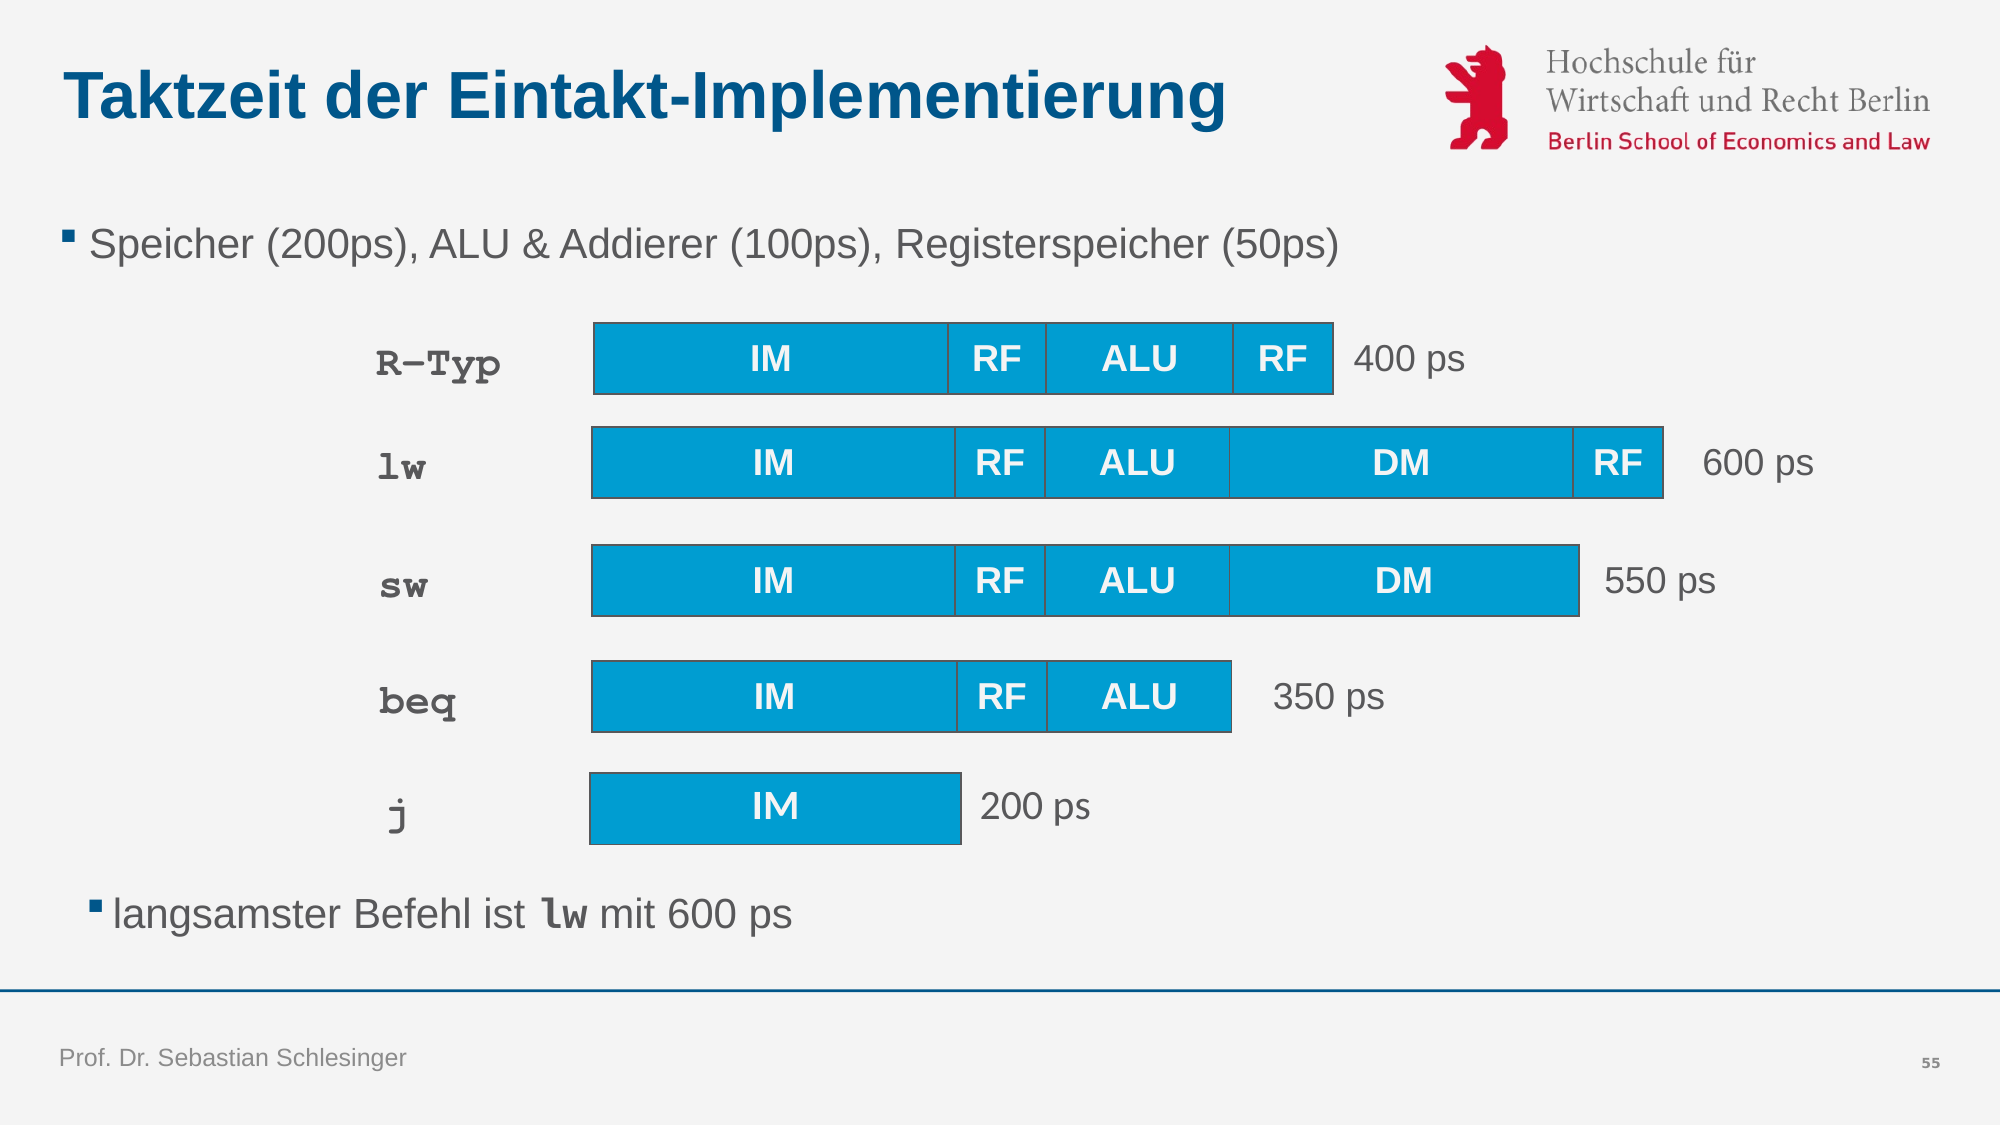

# Taktzeit der Eintakt-Implementierung
Speicher (200ps), ALU & Addierer (100ps), Registerspeicher (50ps)

langsamster Befehl ist lw mit 600 ps

| R-Typ | IM | RF | ALU | RF | 400 ps |
| --- | --- | --- | --- | --- | --- |
| lw | IM | RF | ALU | DM | RF | 600 ps |
| --- | --- | --- | --- | --- | --- | --- |
| sw | IM | RF | ALU | DM | 550 ps |
| --- | --- | --- | --- | --- | --- |
| beq | IM | RF | ALU | 350 ps |
| --- | --- | --- | --- | --- |
| j | IM | 200 ps |
| --- | --- | --- |
Prof. Dr. Sebastian Schlesinger
55